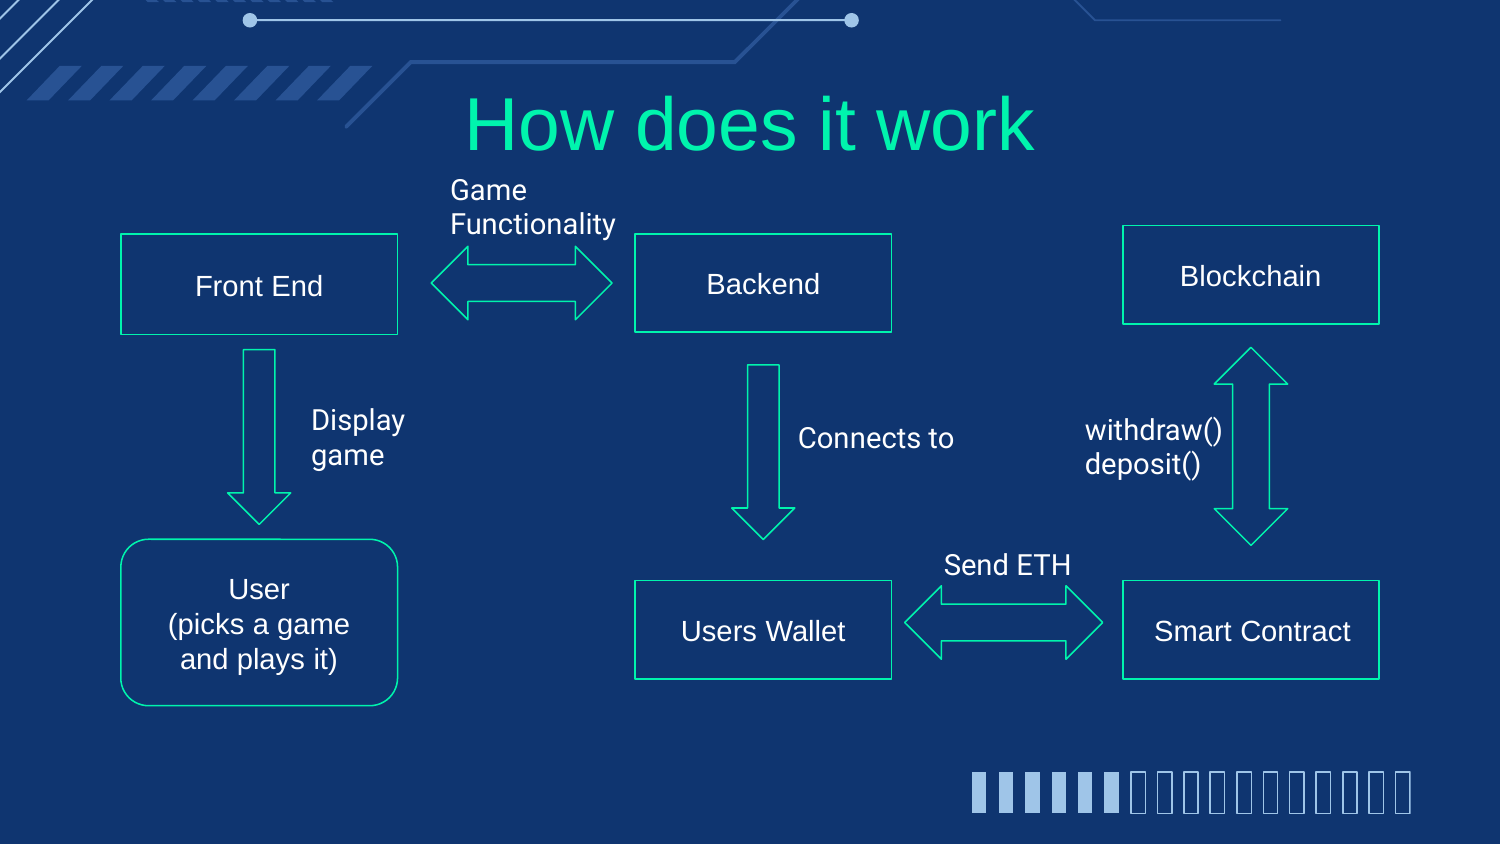

# How does it work
Game Functionality
Blockchain
Front End
Backend

Display game
withdraw()
deposit()
Connects to

Send ETH
User
(picks a game and plays it)
Users Wallet
  Smart Contract